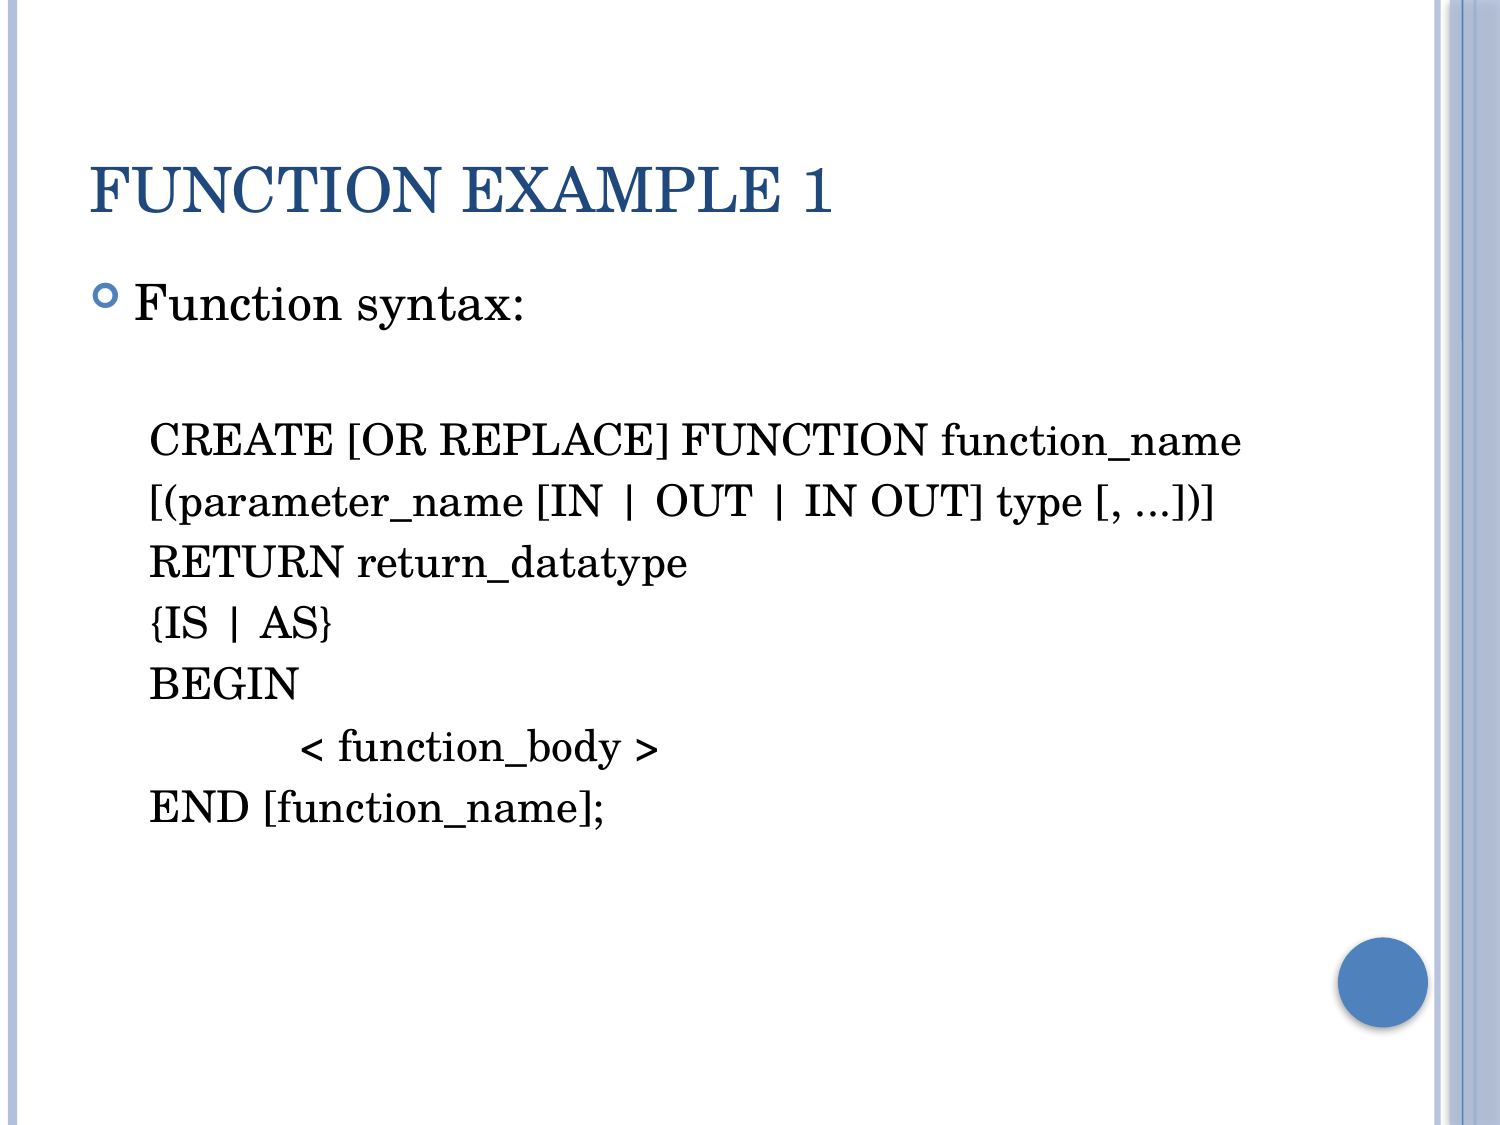

# Function Example 1
Function syntax:

CREATE [OR REPLACE] FUNCTION function_name
[(parameter_name [IN | OUT | IN OUT] type [, ...])]
RETURN return_datatype
{IS | AS}
BEGIN
	< function_body >
END [function_name];